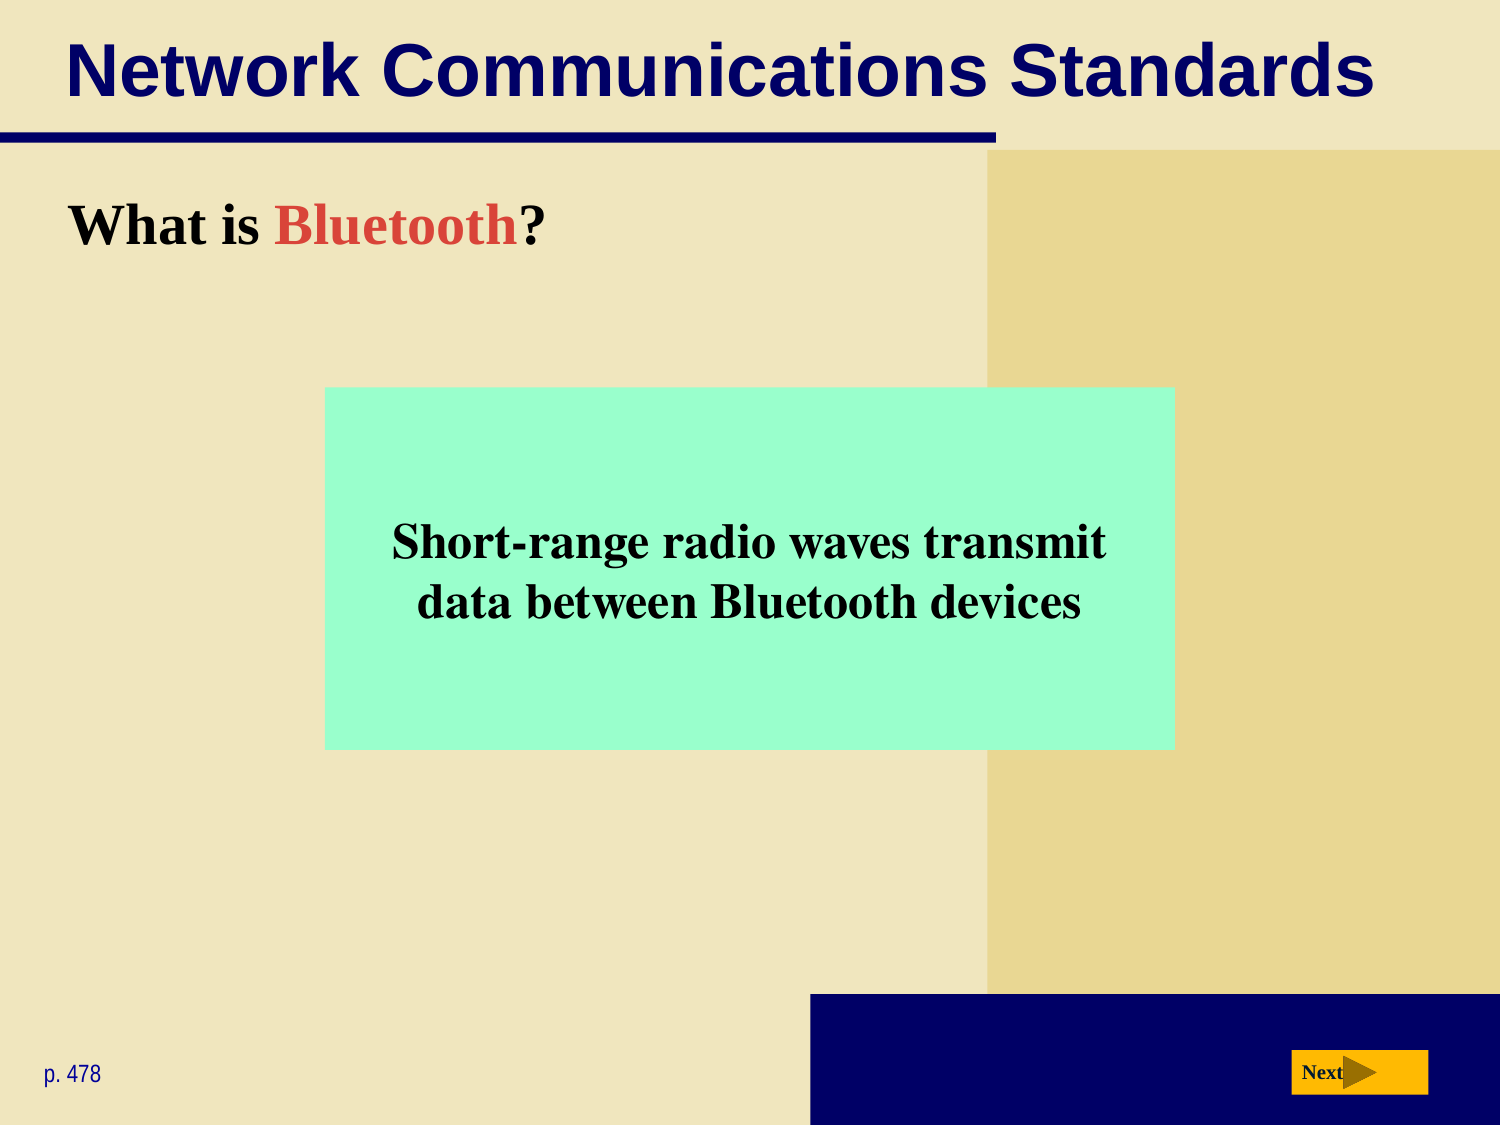

# Network Communications Standards
What is Bluetooth?
Short-range radio waves transmit
data between Bluetooth devices
p. 478

Next